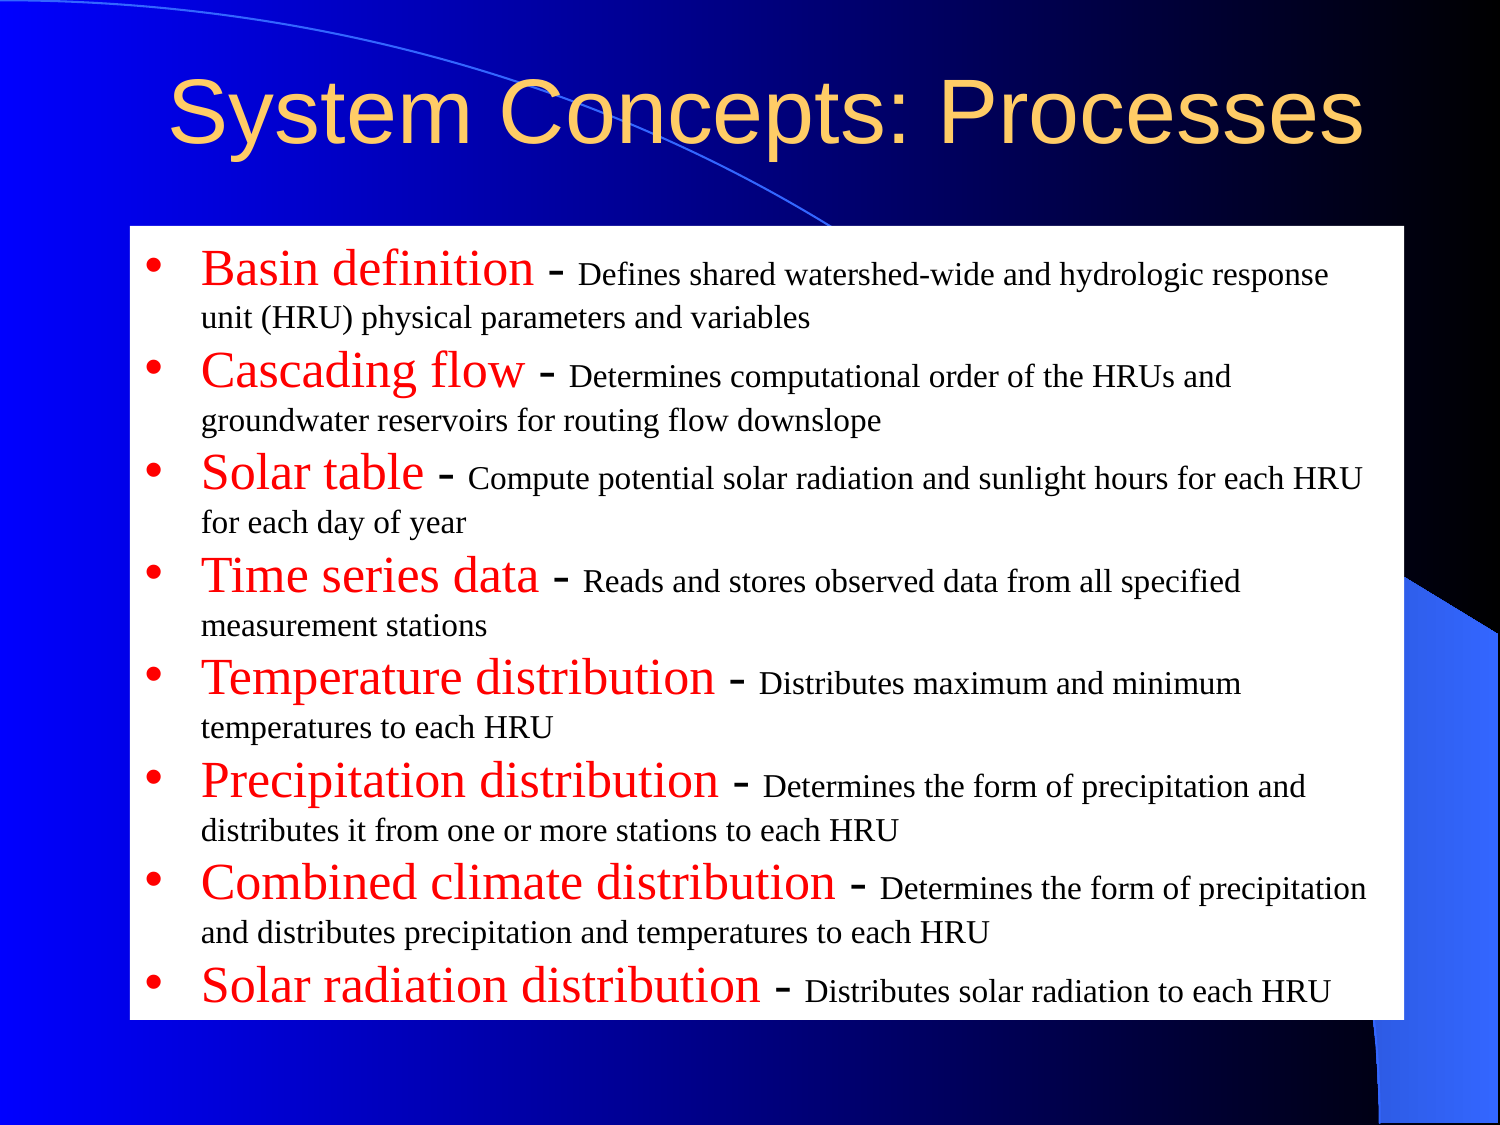

# System Concepts: Processes
Basin definition - Defines shared watershed-wide and hydrologic response unit (HRU) physical parameters and variables
Cascading flow - Determines computational order of the HRUs and groundwater reservoirs for routing flow downslope
Solar table - Compute potential solar radiation and sunlight hours for each HRU for each day of year
Time series data - Reads and stores observed data from all specified measurement stations
Temperature distribution - Distributes maximum and minimum temperatures to each HRU
Precipitation distribution - Determines the form of precipitation and distributes it from one or more stations to each HRU
Combined climate distribution - Determines the form of precipitation and distributes precipitation and temperatures to each HRU
Solar radiation distribution - Distributes solar radiation to each HRU